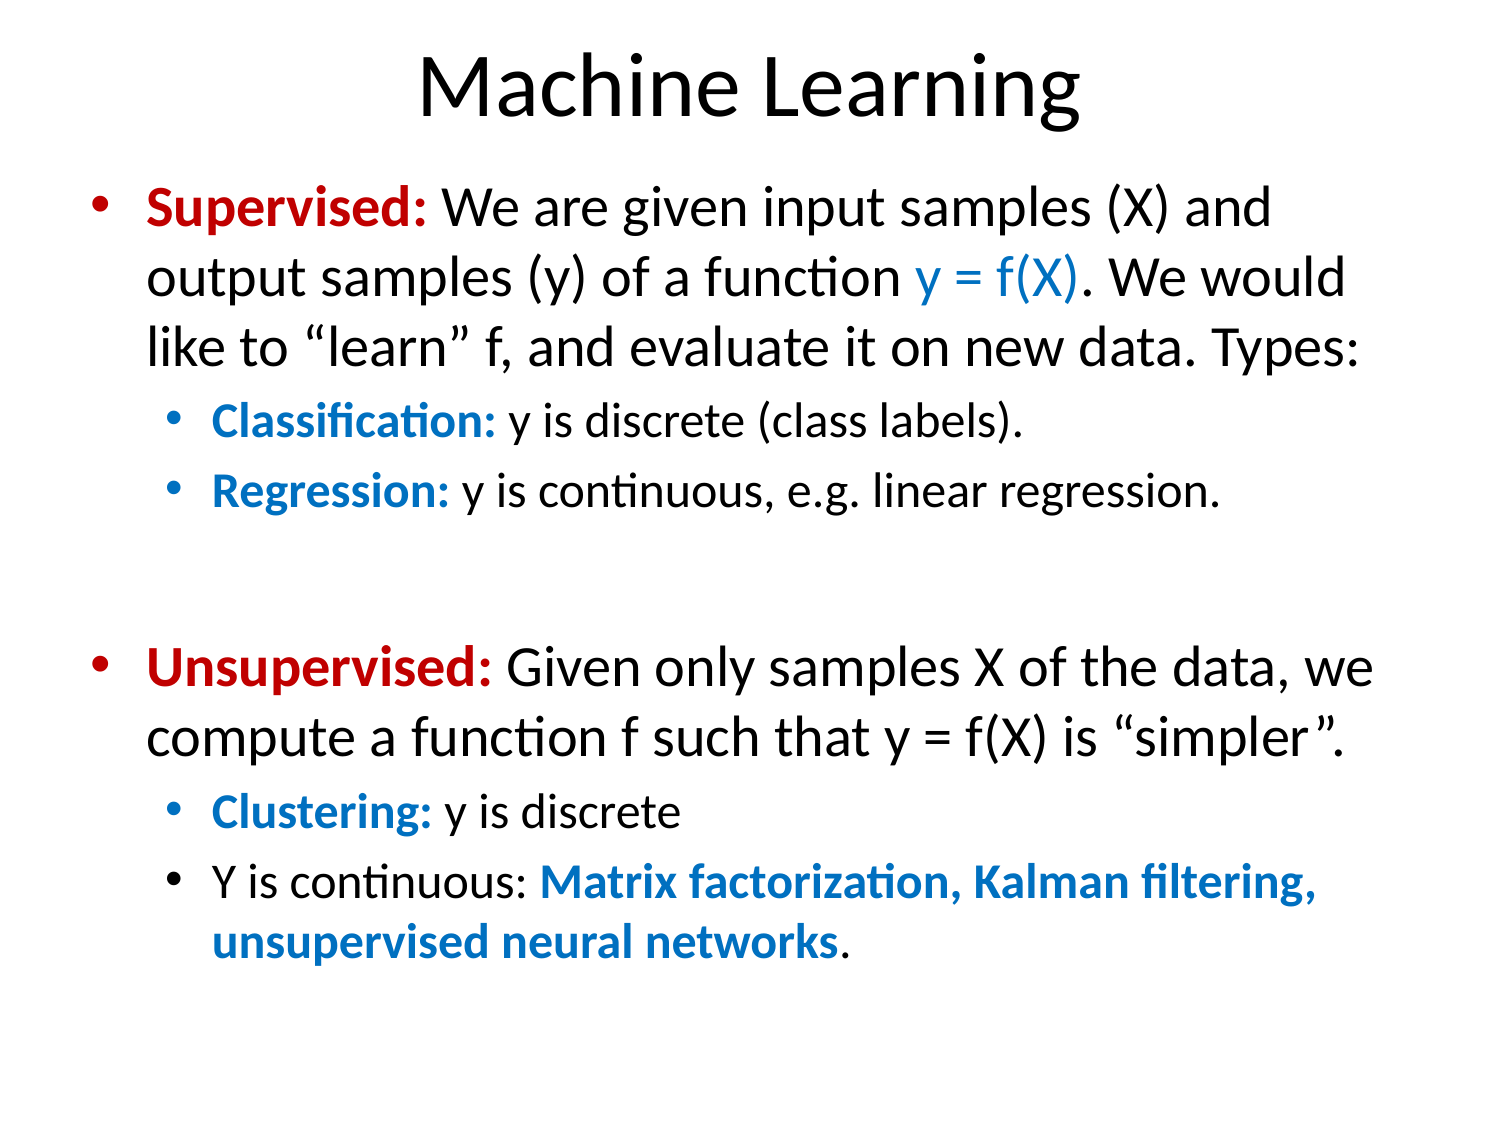

# Machine Learning
Supervised: We are given input samples (X) and output samples (y) of a function y = f(X). We would like to “learn” f, and evaluate it on new data. Types:
Classification: y is discrete (class labels).
Regression: y is continuous, e.g. linear regression.

Unsupervised: Given only samples X of the data, we compute a function f such that y = f(X) is “simpler”.
Clustering: y is discrete
Y is continuous: Matrix factorization, Kalman filtering, unsupervised neural networks.